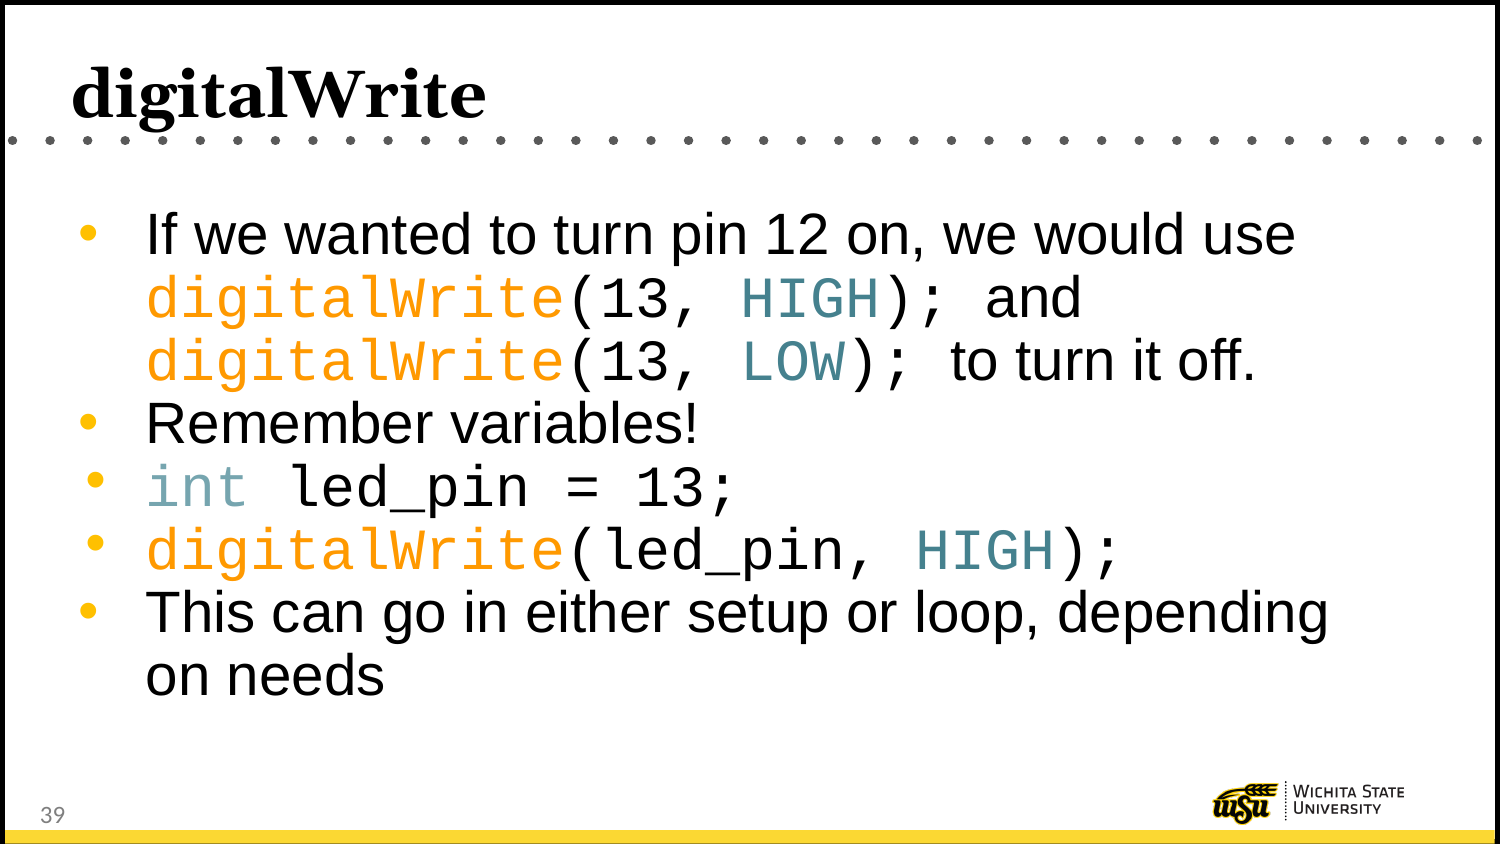

# digitalWrite
If we wanted to turn pin 12 on, we would use digitalWrite(13, HIGH); and digitalWrite(13, LOW); to turn it off.
Remember variables!
int led_pin = 13;
digitalWrite(led_pin, HIGH);
This can go in either setup or loop, depending on needs